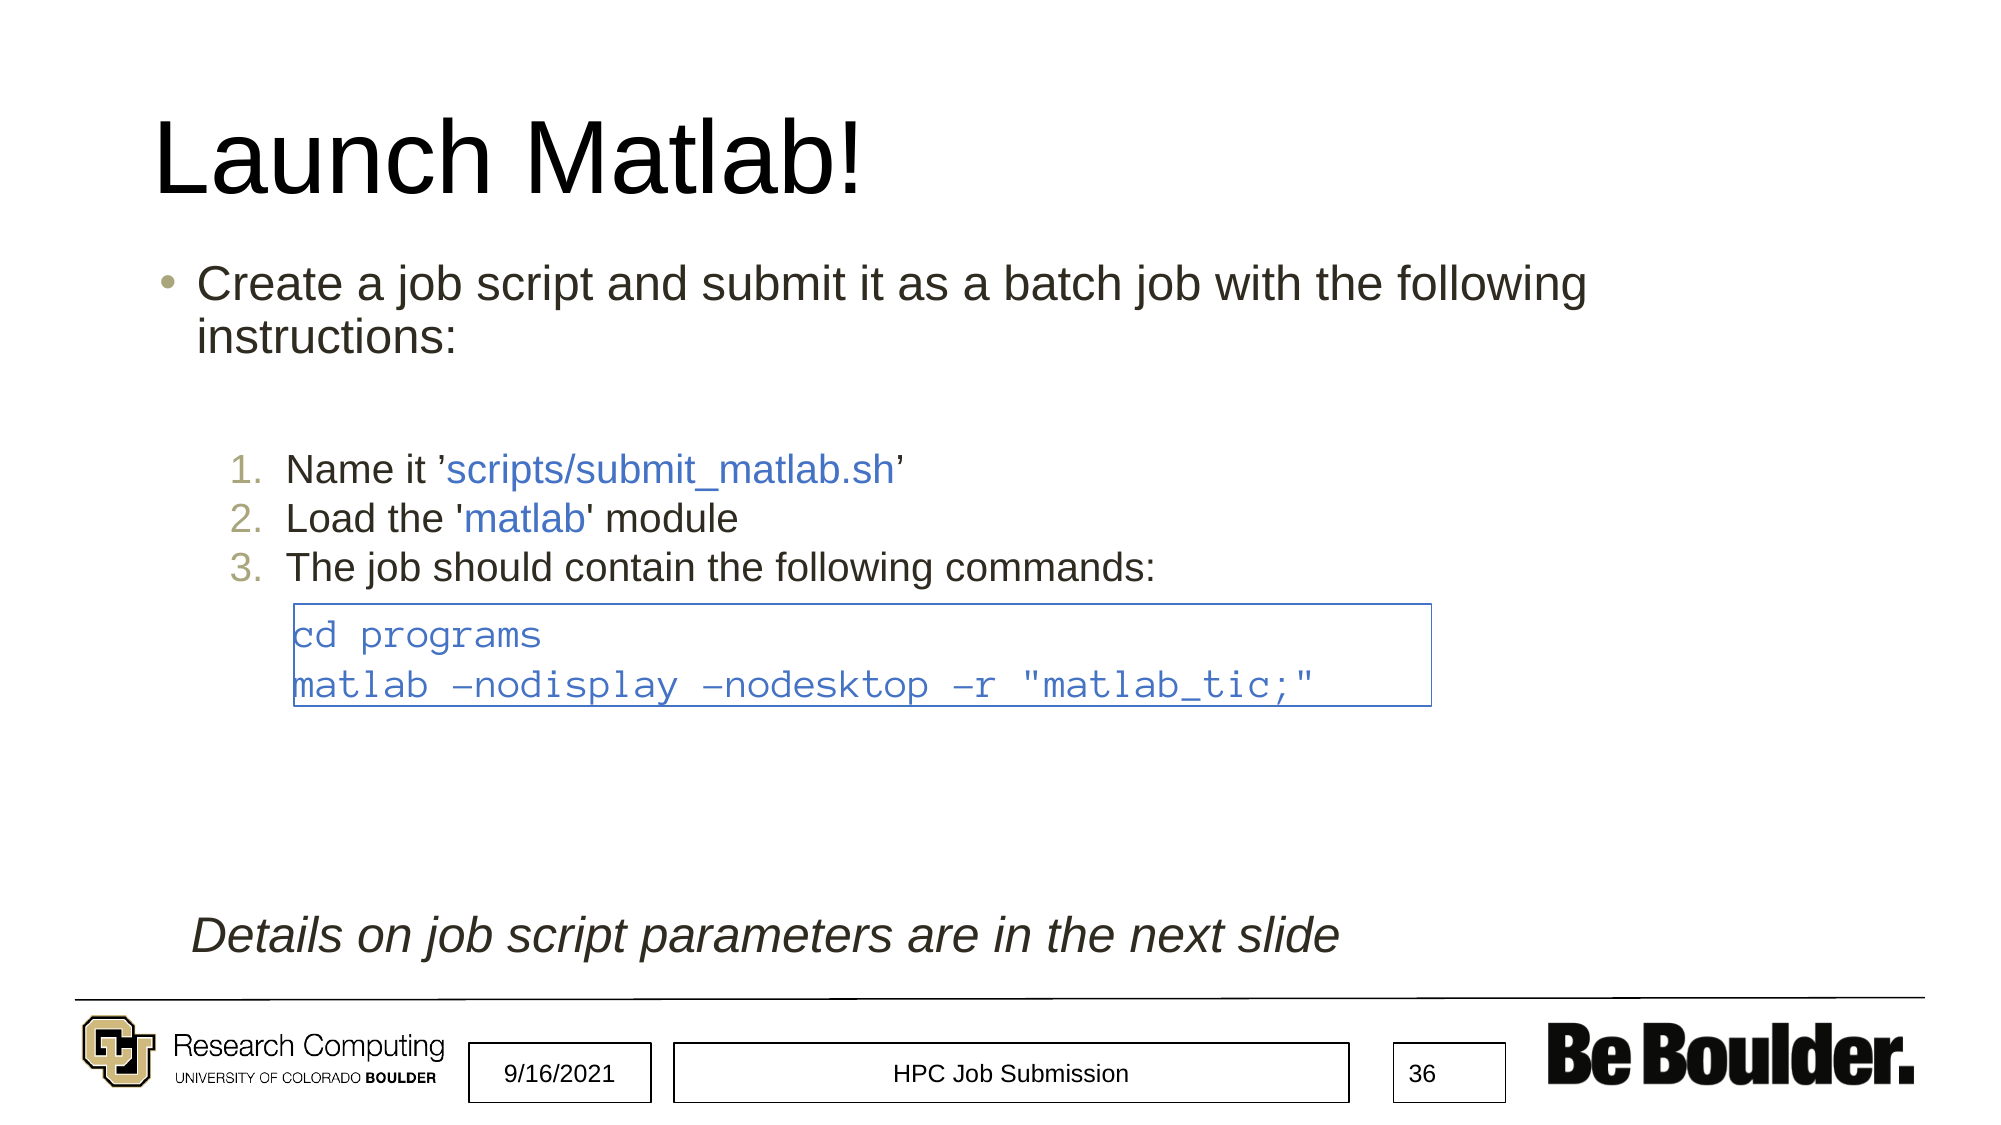

# Launch Matlab!
Create a job script and submit it as a batch job with the following instructions:

Name it ’scripts/submit_matlab.sh’
Load the 'matlab' module
The job should contain the following commands:
cd programs
matlab –nodisplay –nodesktop –r "matlab_tic;"
Details on job script parameters are in the next slide

9/16/2021
HPC Job Submission
36